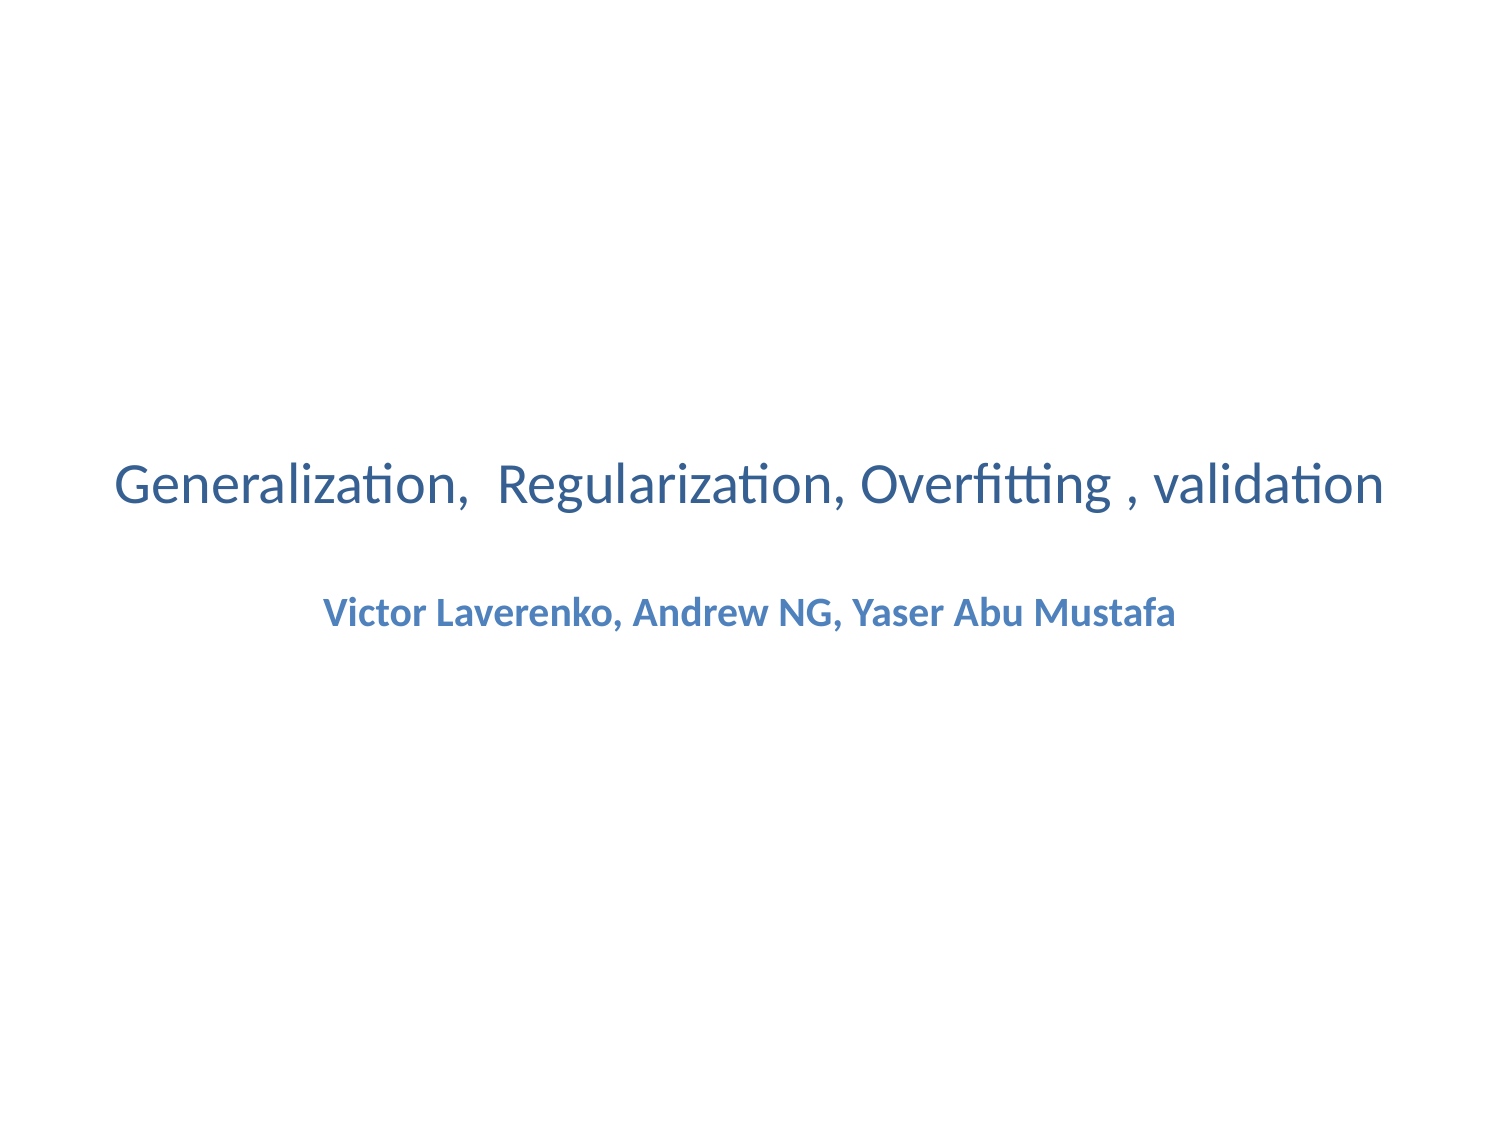

Generalization,  Regularization, Overfitting , validation

Victor Laverenko, Andrew NG, Yaser Abu Mustafa